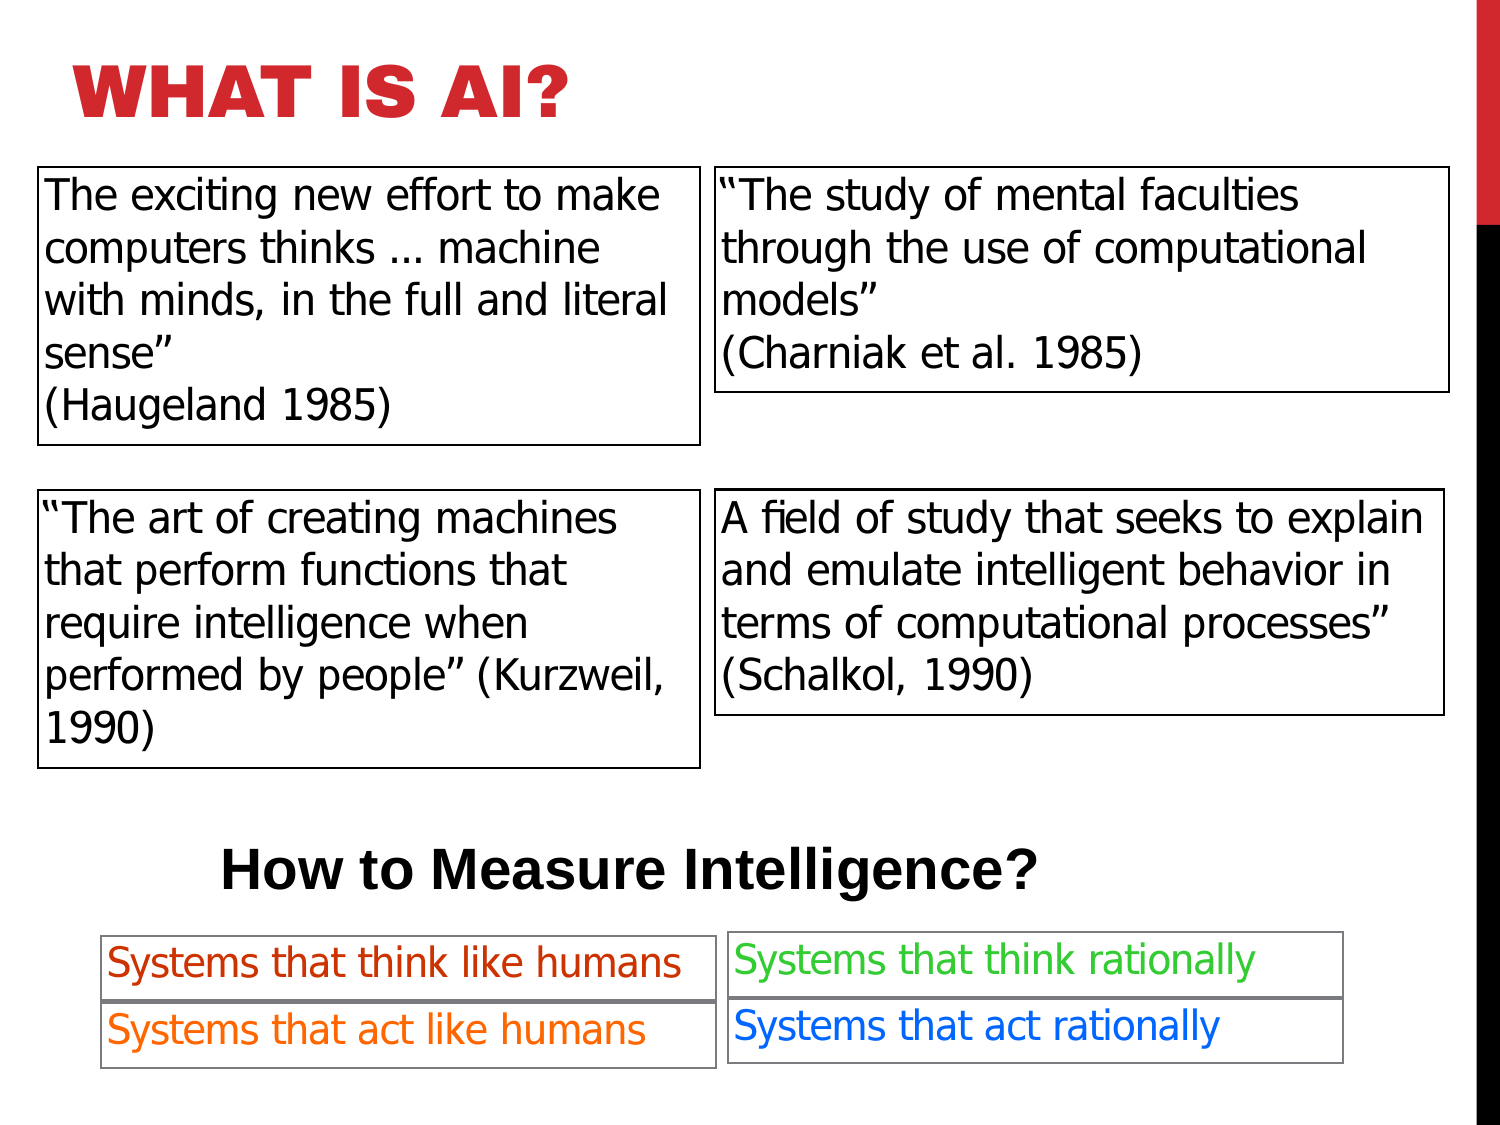

# What is AI?
The exciting new effort to make computers thinks … machine with minds, in the full and literal sense”
(Haugeland 1985)
“The study of mental faculties through the use of computational models”
(Charniak et al. 1985)
“The art of creating machines that perform functions that require intelligence when performed by people” (Kurzweil, 1990)
A field of study that seeks to explain and emulate intelligent behavior in terms of computational processes” (Schalkol, 1990)
How to Measure Intelligence?
Systems that think rationally
Systems that act rationally
Systems that think like humans
Systems that act like humans